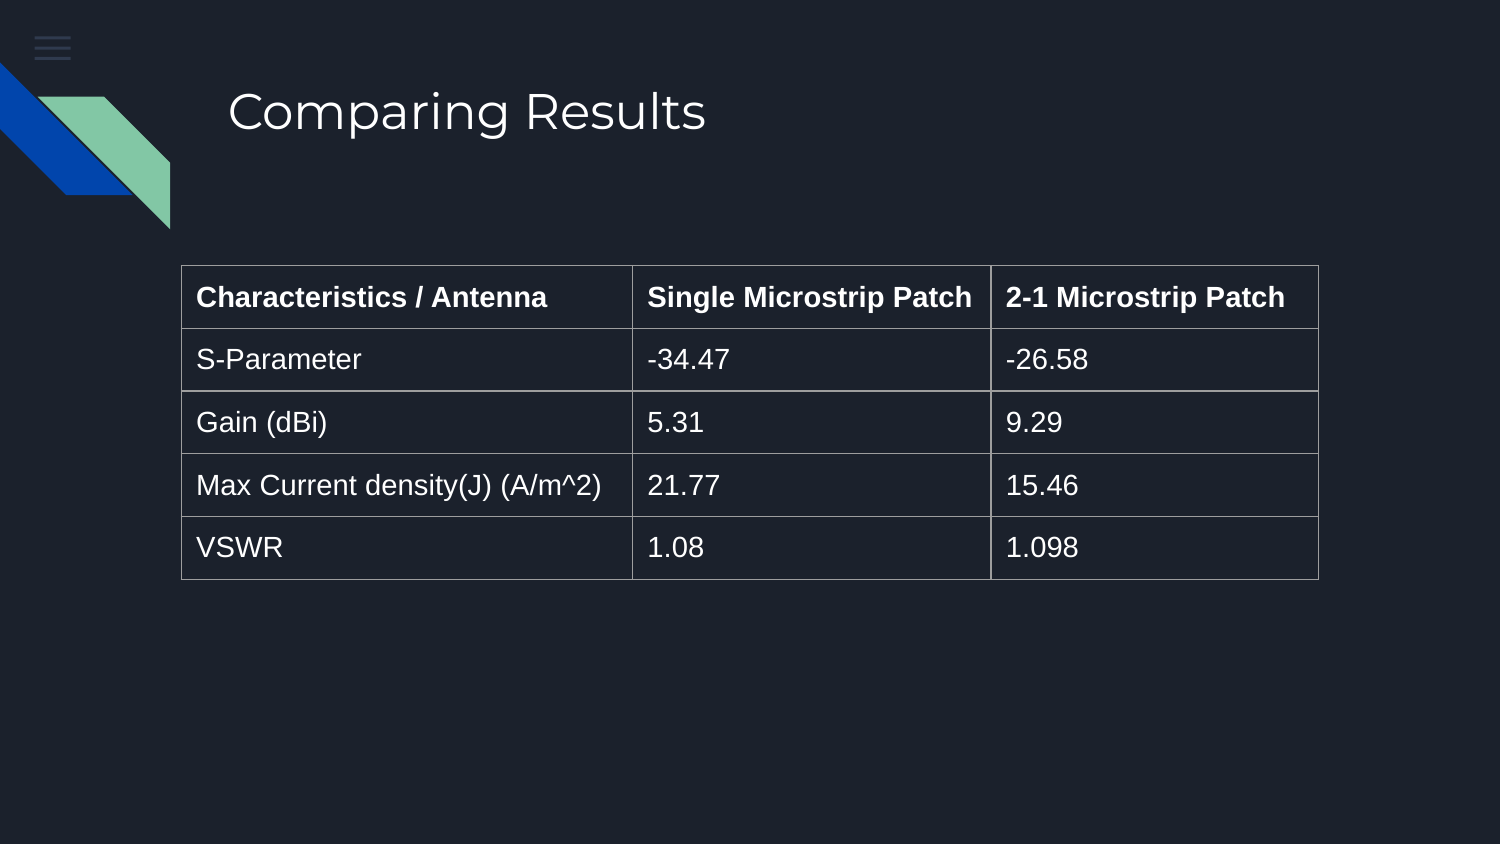

# Comparing Results
| Characteristics / Antenna | Single Microstrip Patch | 2-1 Microstrip Patch |
| --- | --- | --- |
| S-Parameter | -34.47 | -26.58 |
| Gain (dBi) | 5.31 | 9.29 |
| Max Current density(J) (A/m^2) | 21.77 | 15.46 |
| VSWR | 1.08 | 1.098 |